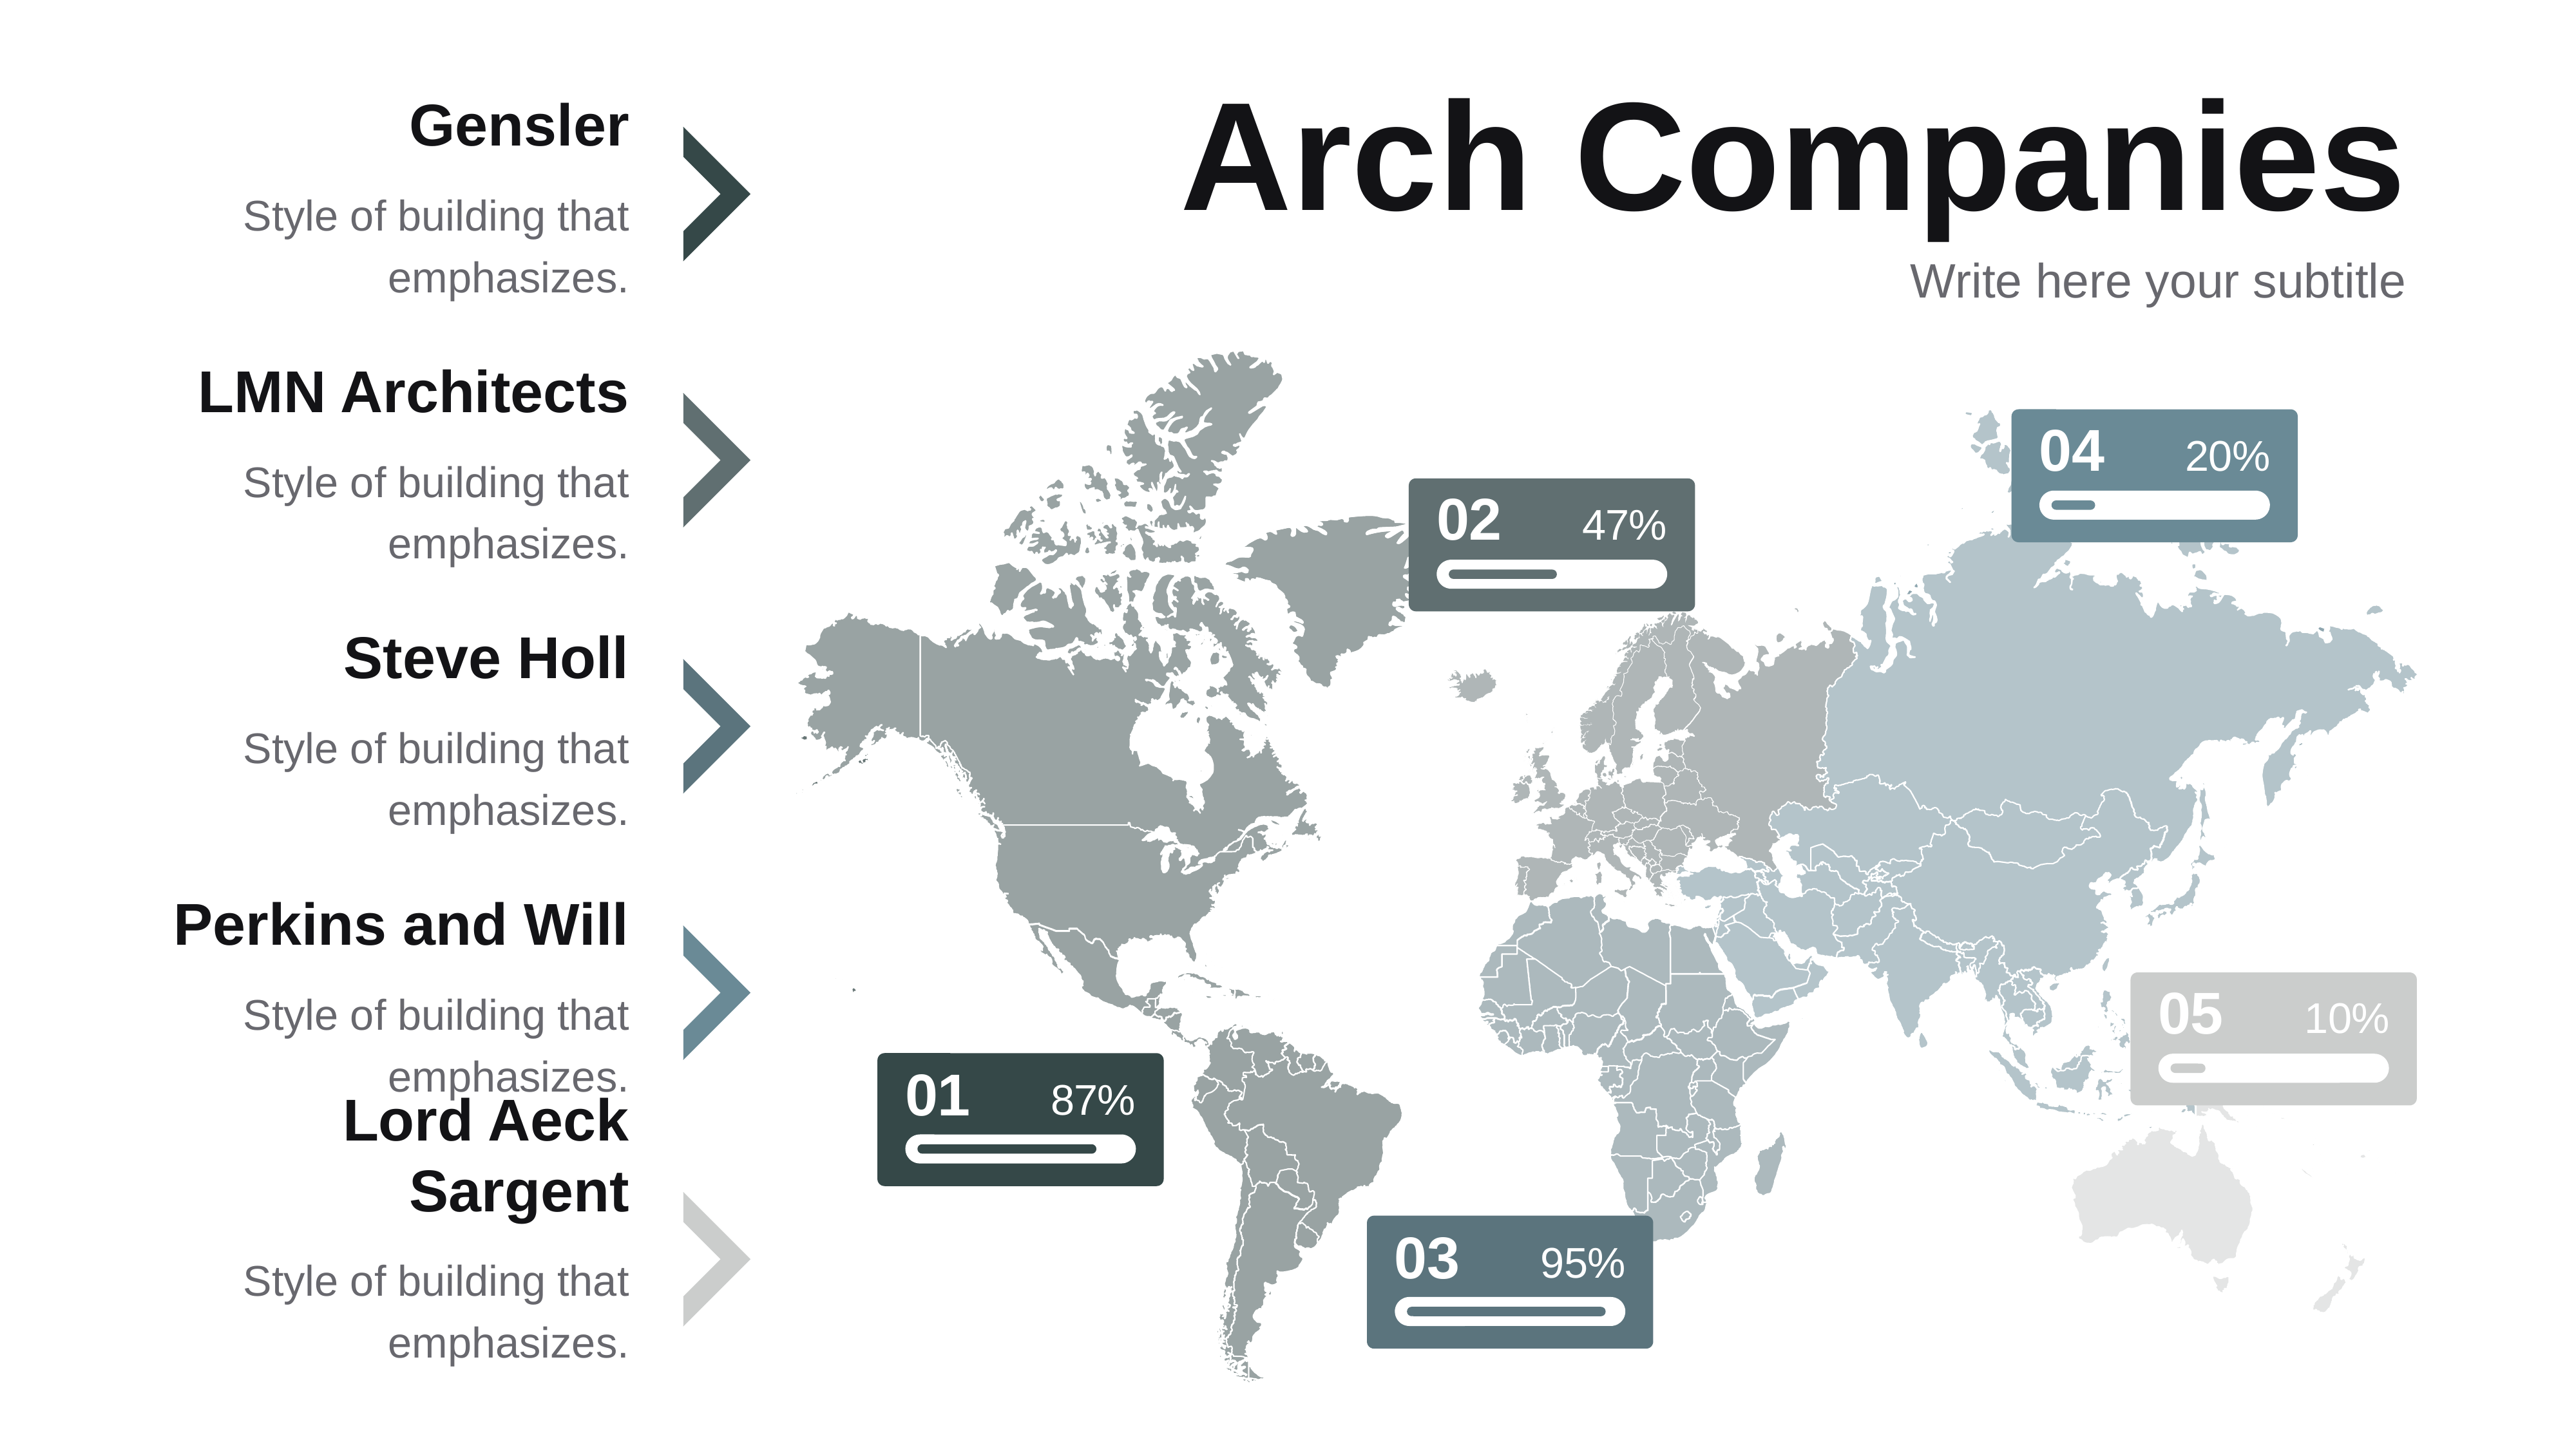

Arch Companies
Gensler

Style of building that emphasizes.
Write here your subtitle
LMN Architects

04

20%
Style of building that emphasizes.
02

47%

Steve Holl

Style of building that emphasizes.
Perkins and Will

05
Style of building that emphasizes.

10%
01

87%

Lord Aeck Sargent

03

95%
Style of building that emphasizes.